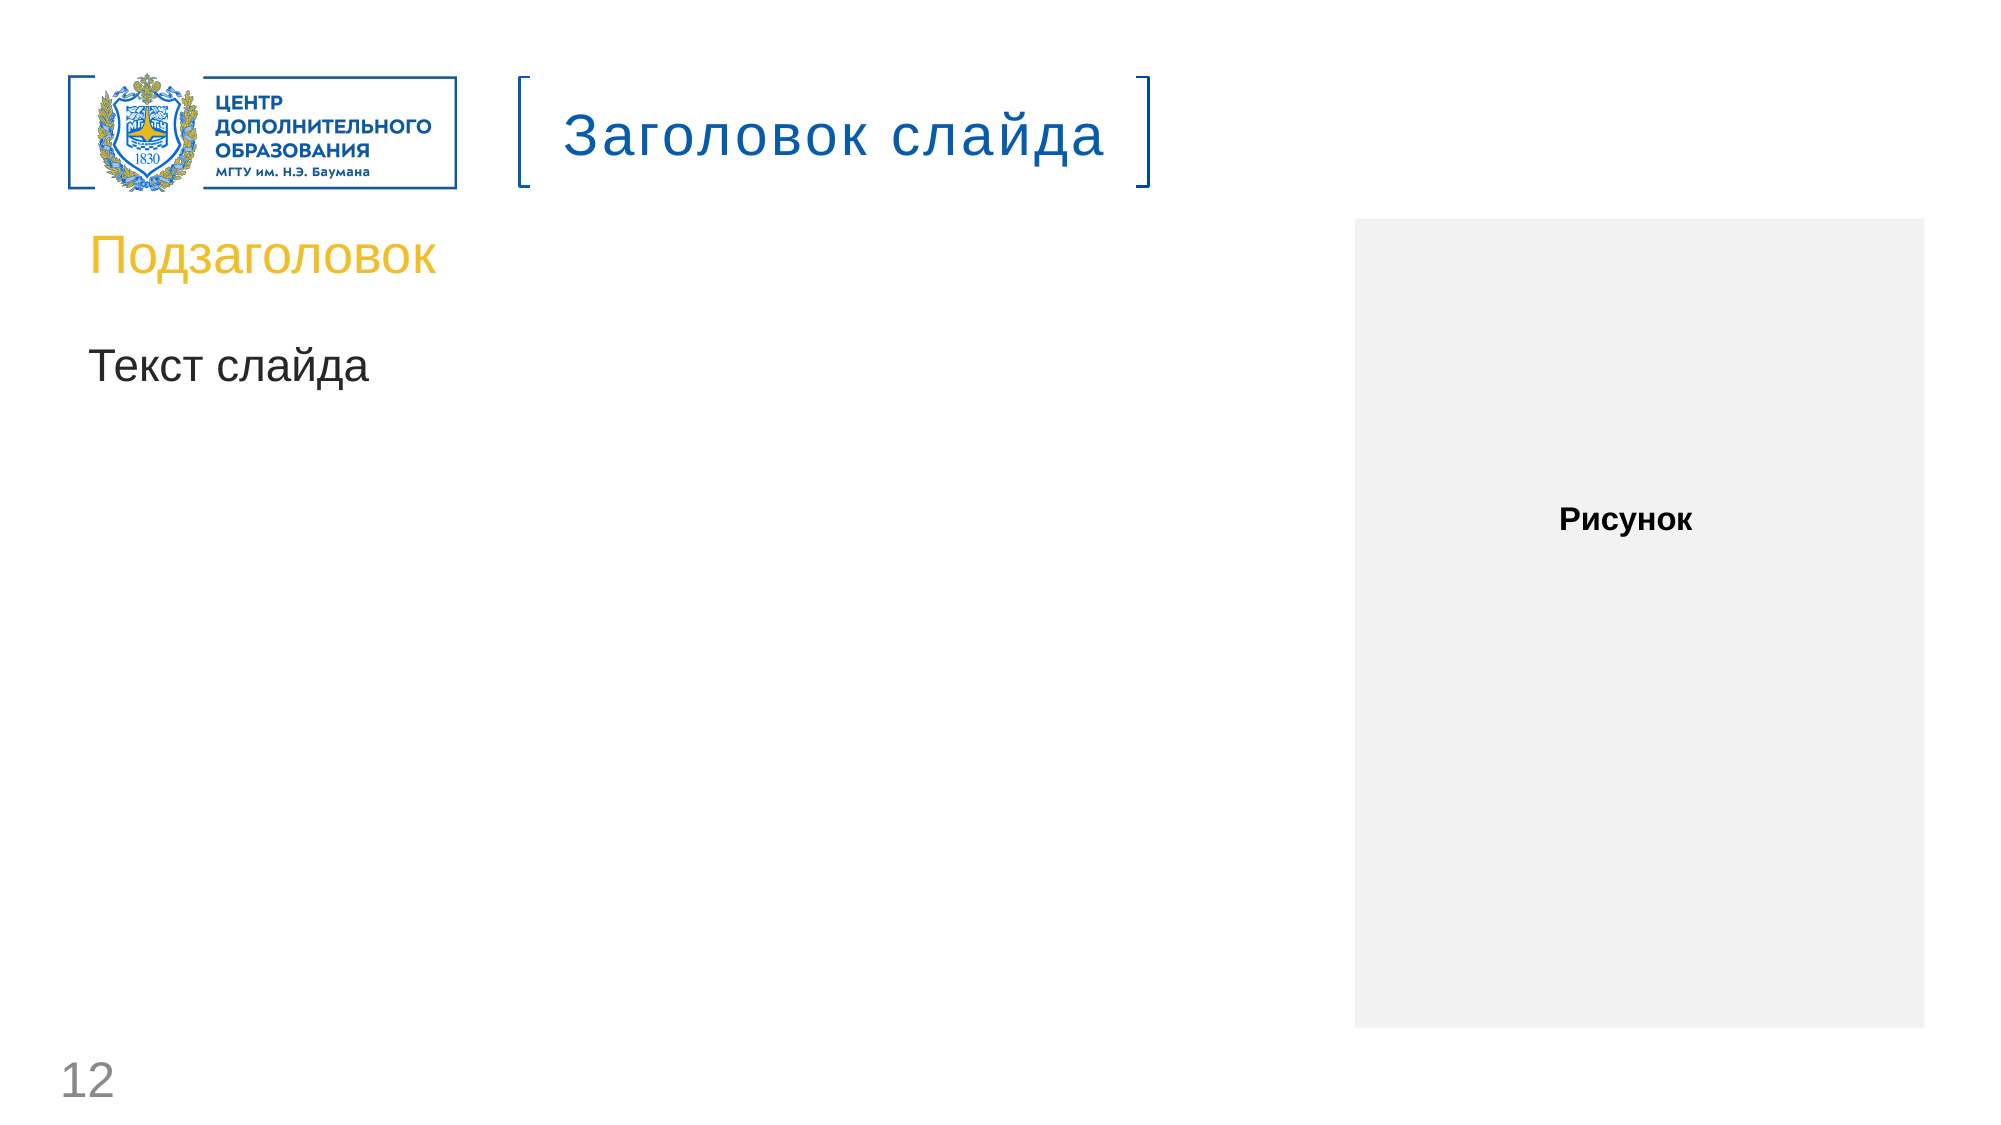

Заголовок слайда

Подзаголовок

Текст слайда
Рисунок
12